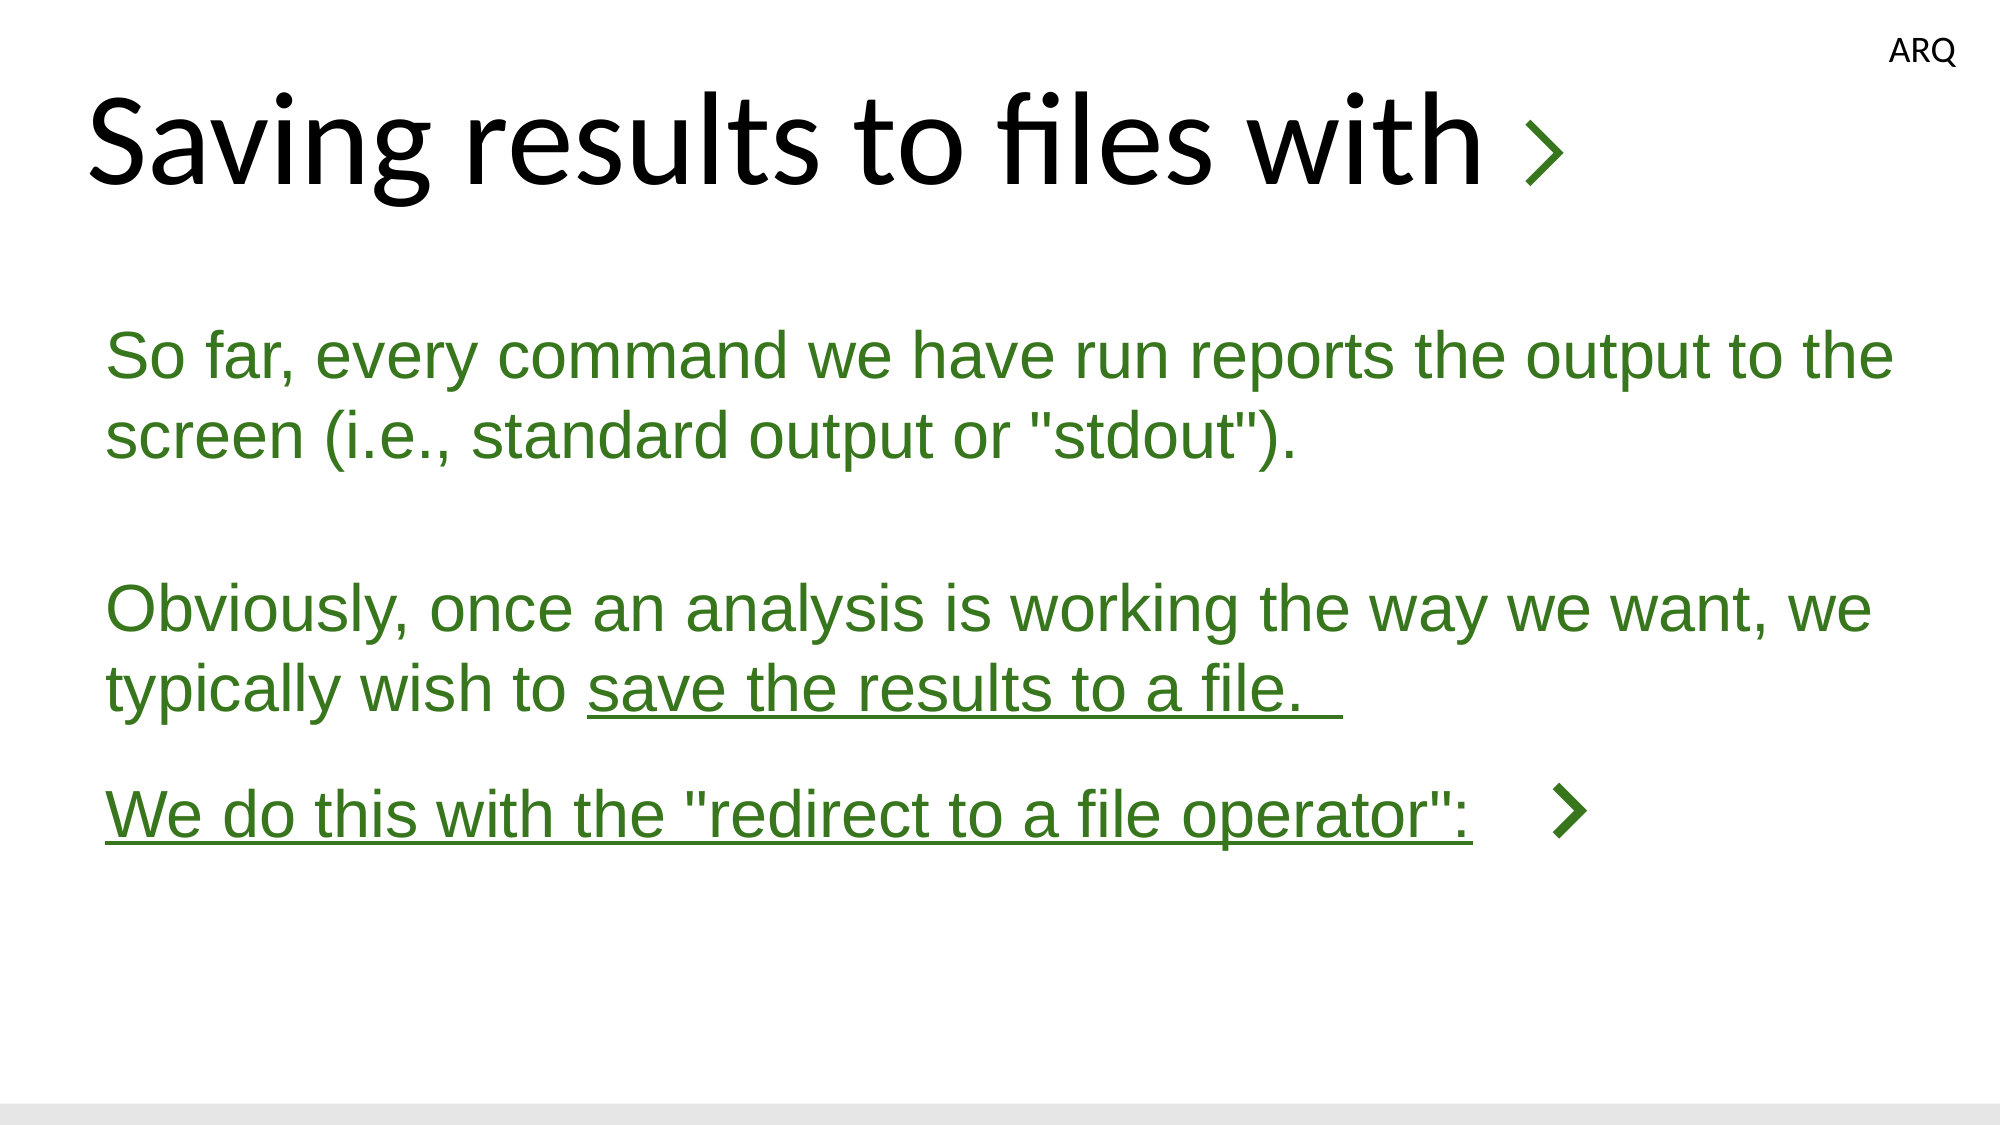

ARQ
# Saving results to files with >

So far, every command we have run reports the output to the screen (i.e., standard output or "stdout").

Obviously, once an analysis is working the way we want, we typically wish to save the results to a file.
We do this with the "redirect to a file operator":    >